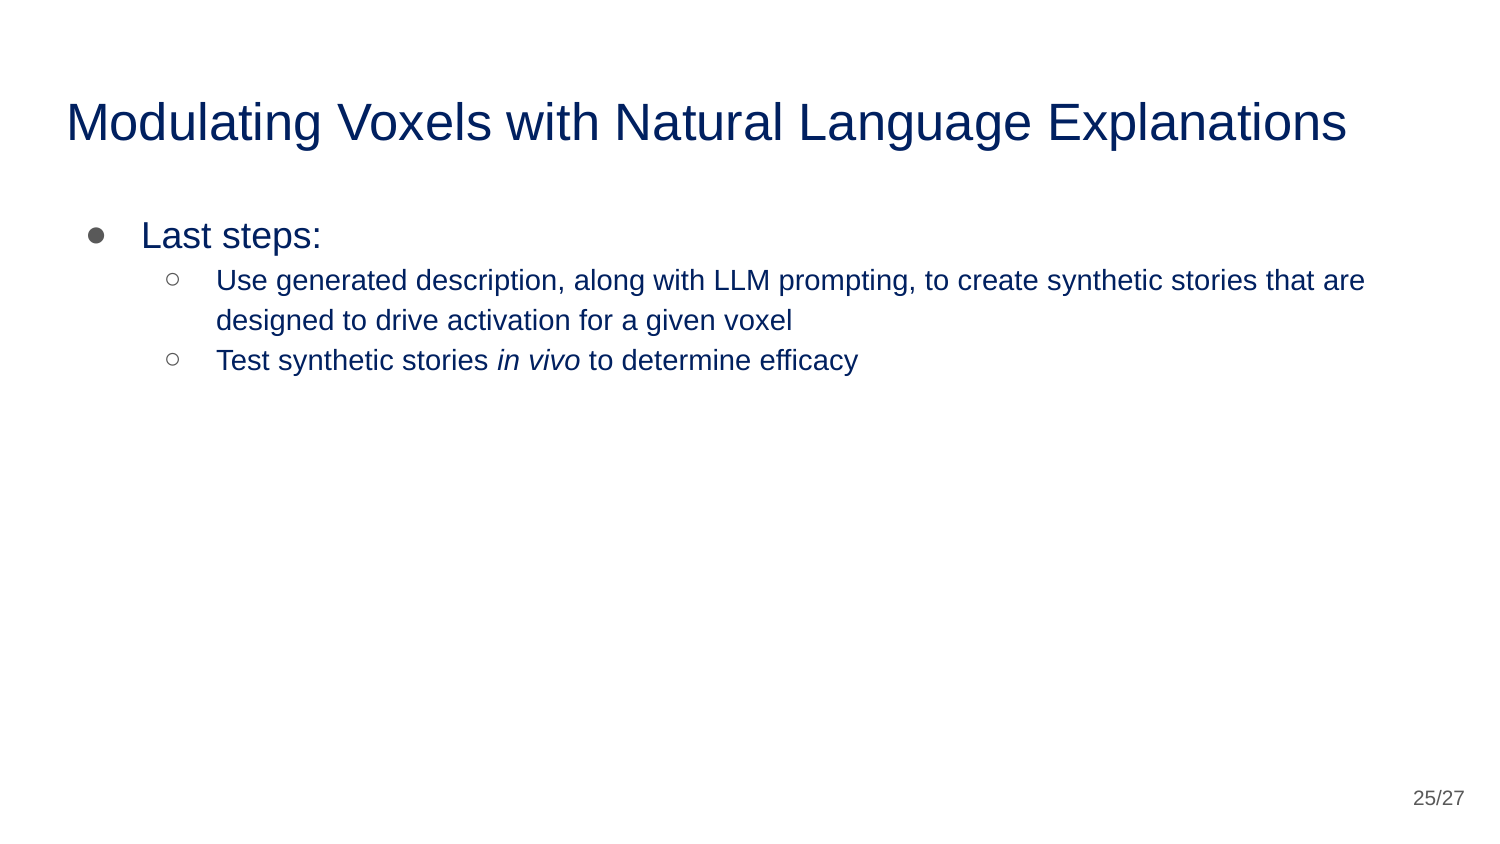

# Modulating Voxels with Natural Language Explanations
Last steps:
Use generated description, along with LLM prompting, to create synthetic stories that are designed to drive activation for a given voxel
Test synthetic stories in vivo to determine efficacy
25/27